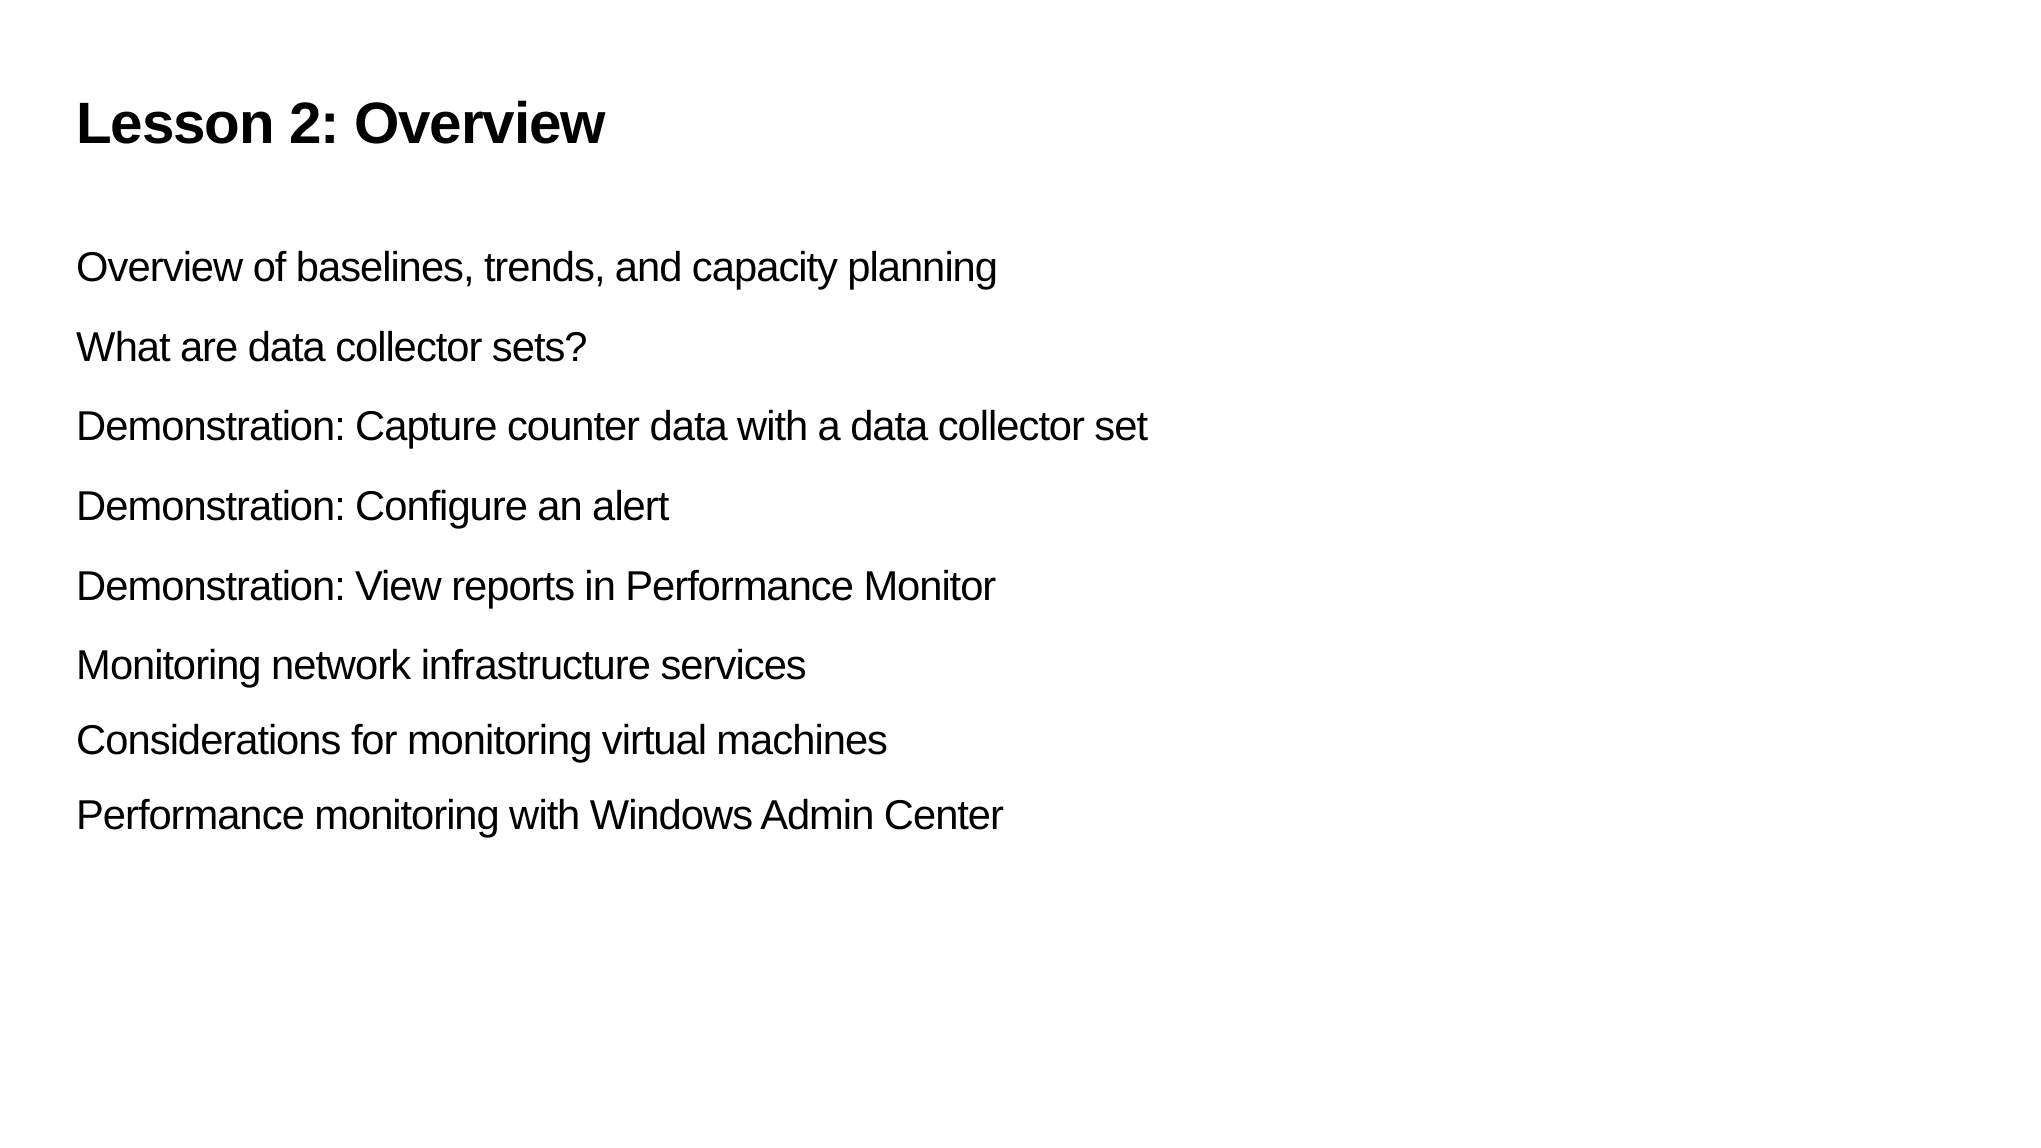

# Lesson 2: Overview
Overview of baselines, trends, and capacity planning
What are data collector sets?
Demonstration: Capture counter data with a data collector set
Demonstration: Configure an alert
Demonstration: View reports in Performance Monitor
Monitoring network infrastructure services
Considerations for monitoring virtual machines
Performance monitoring with Windows Admin Center